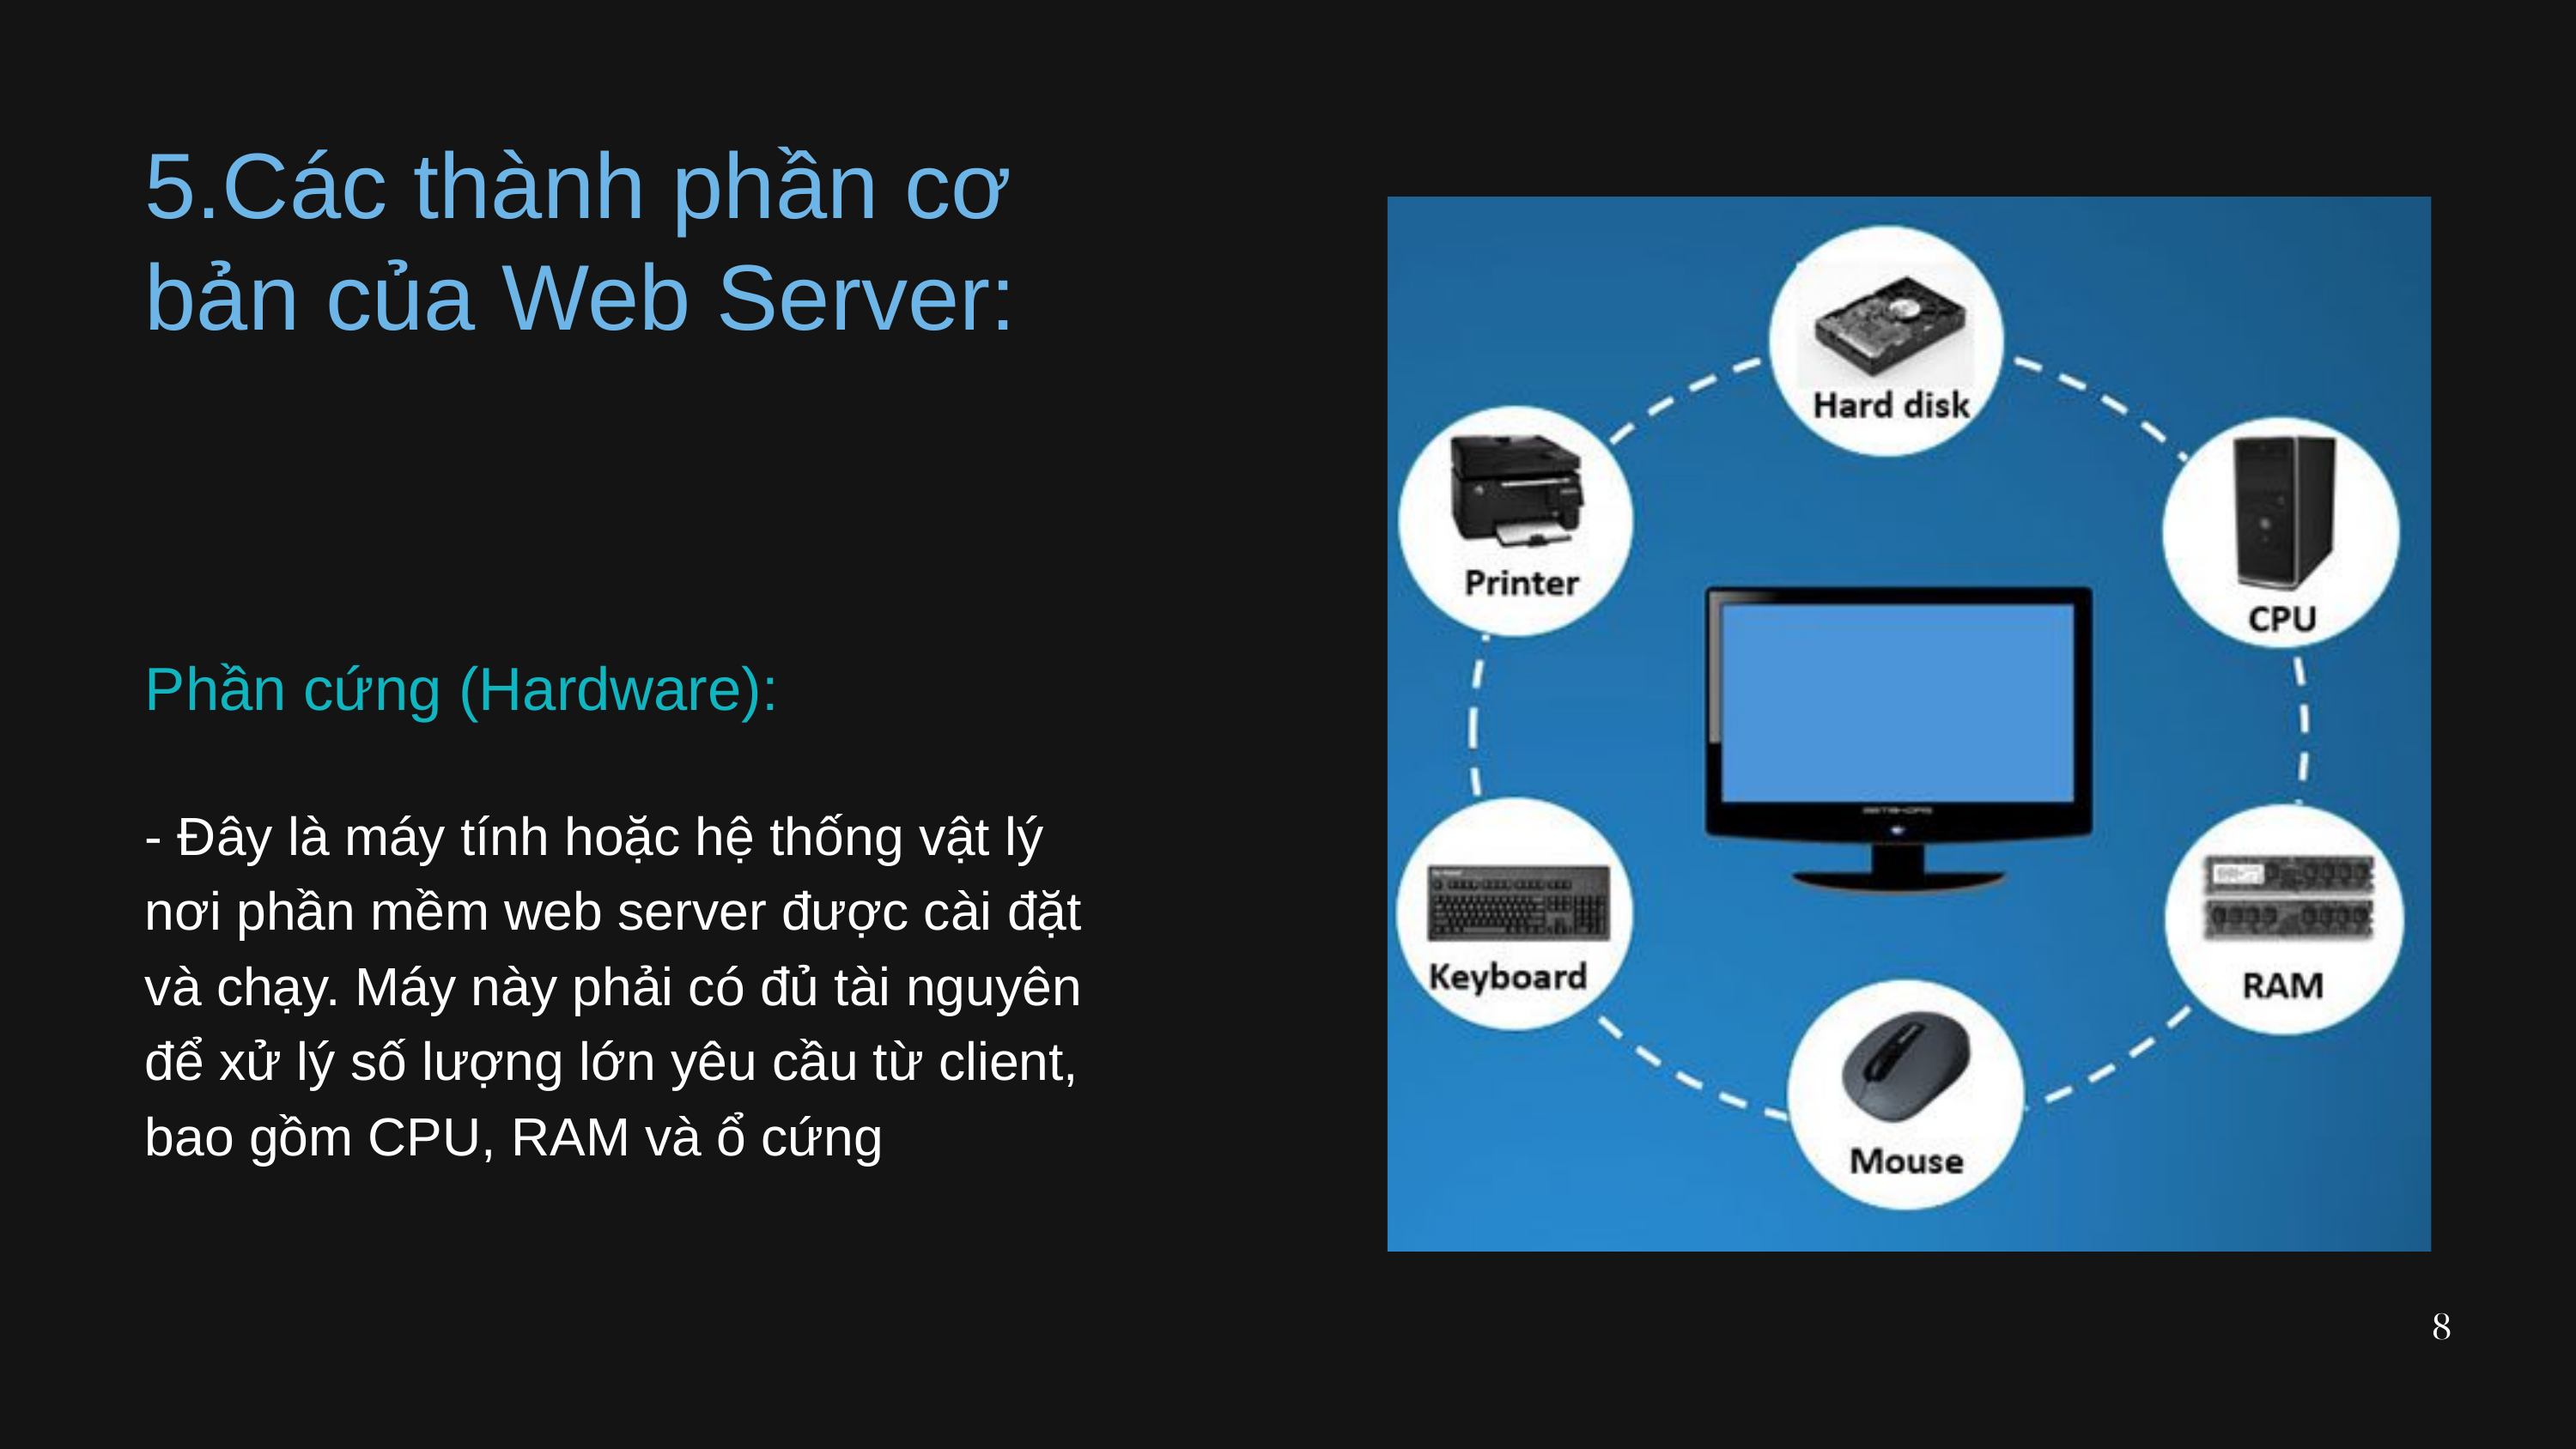

5.Các thành phần cơ bản của Web Server:

Phần cứng (Hardware):
- Đây là máy tính hoặc hệ thống vật lý nơi phần mềm web server được cài đặt và chạy. Máy này phải có đủ tài nguyên để xử lý số lượng lớn yêu cầu từ client, bao gồm CPU, RAM và ổ cứng

8